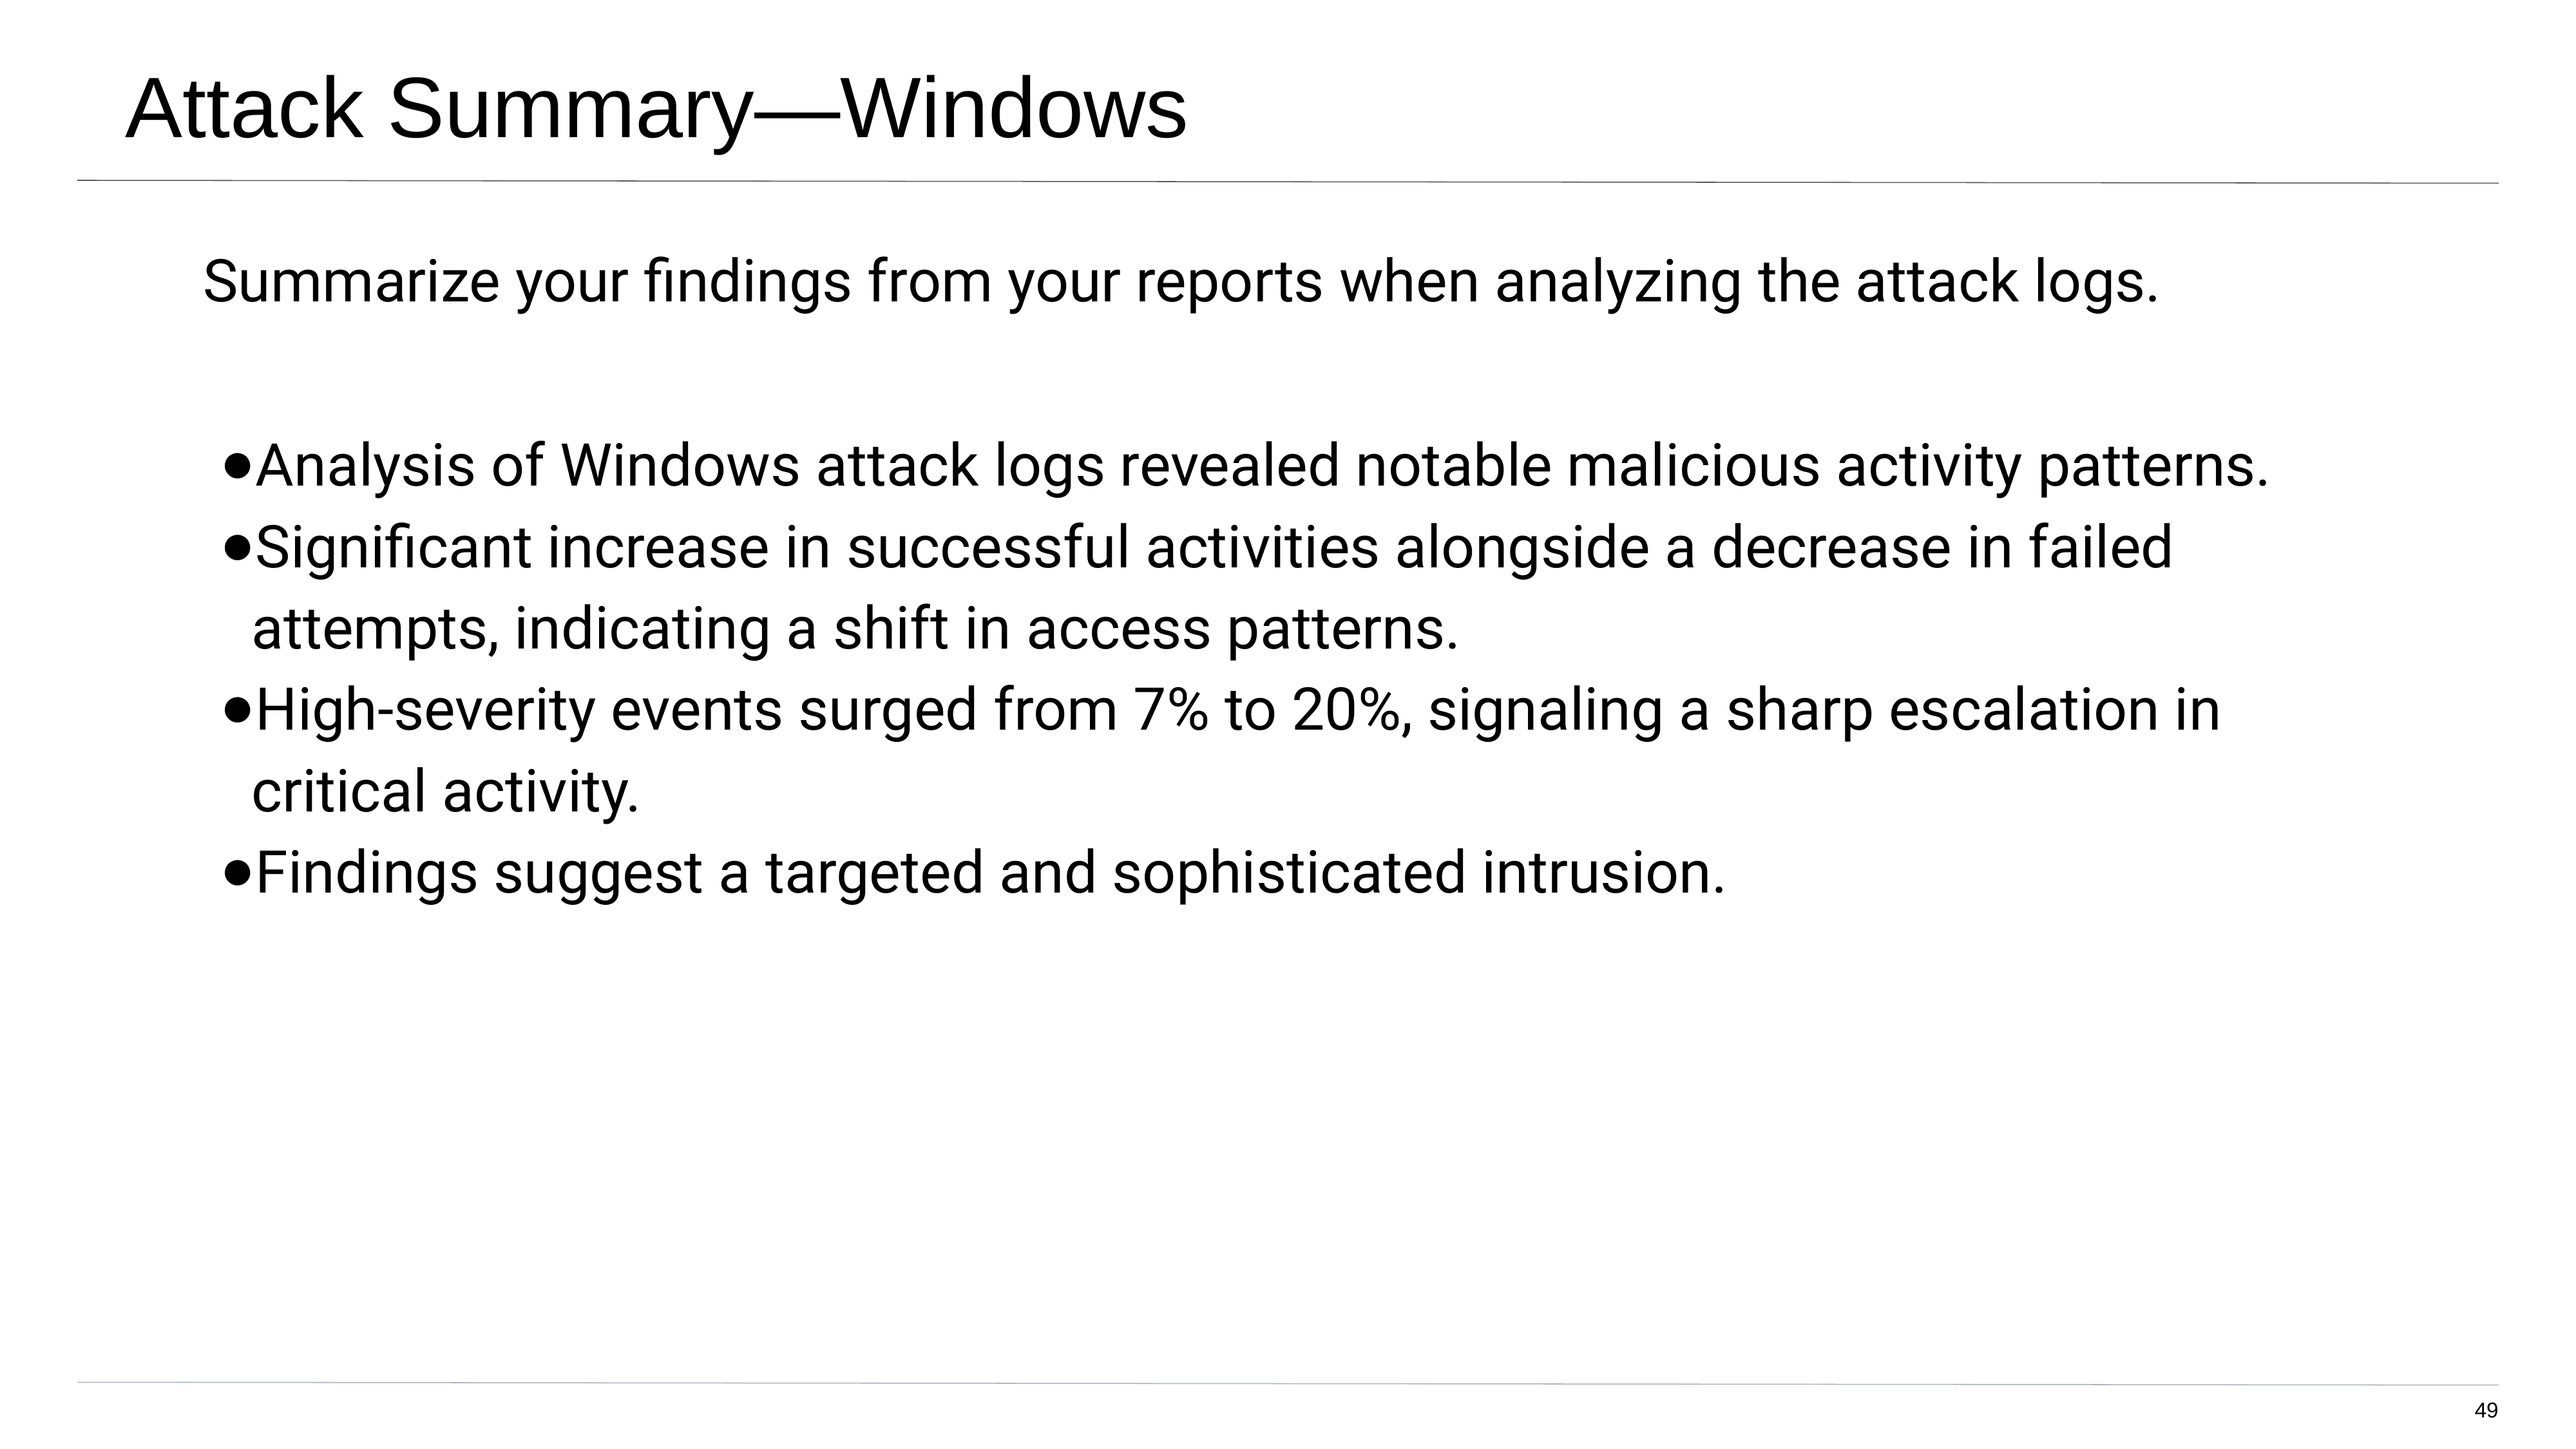

# Attack Summary—Windows
Summarize your findings from your reports when analyzing the attack logs.

Analysis of Windows attack logs revealed notable malicious activity patterns.
Significant increase in successful activities alongside a decrease in failed attempts, indicating a shift in access patterns.
High-severity events surged from 7% to 20%, signaling a sharp escalation in critical activity.
Findings suggest a targeted and sophisticated intrusion.

49